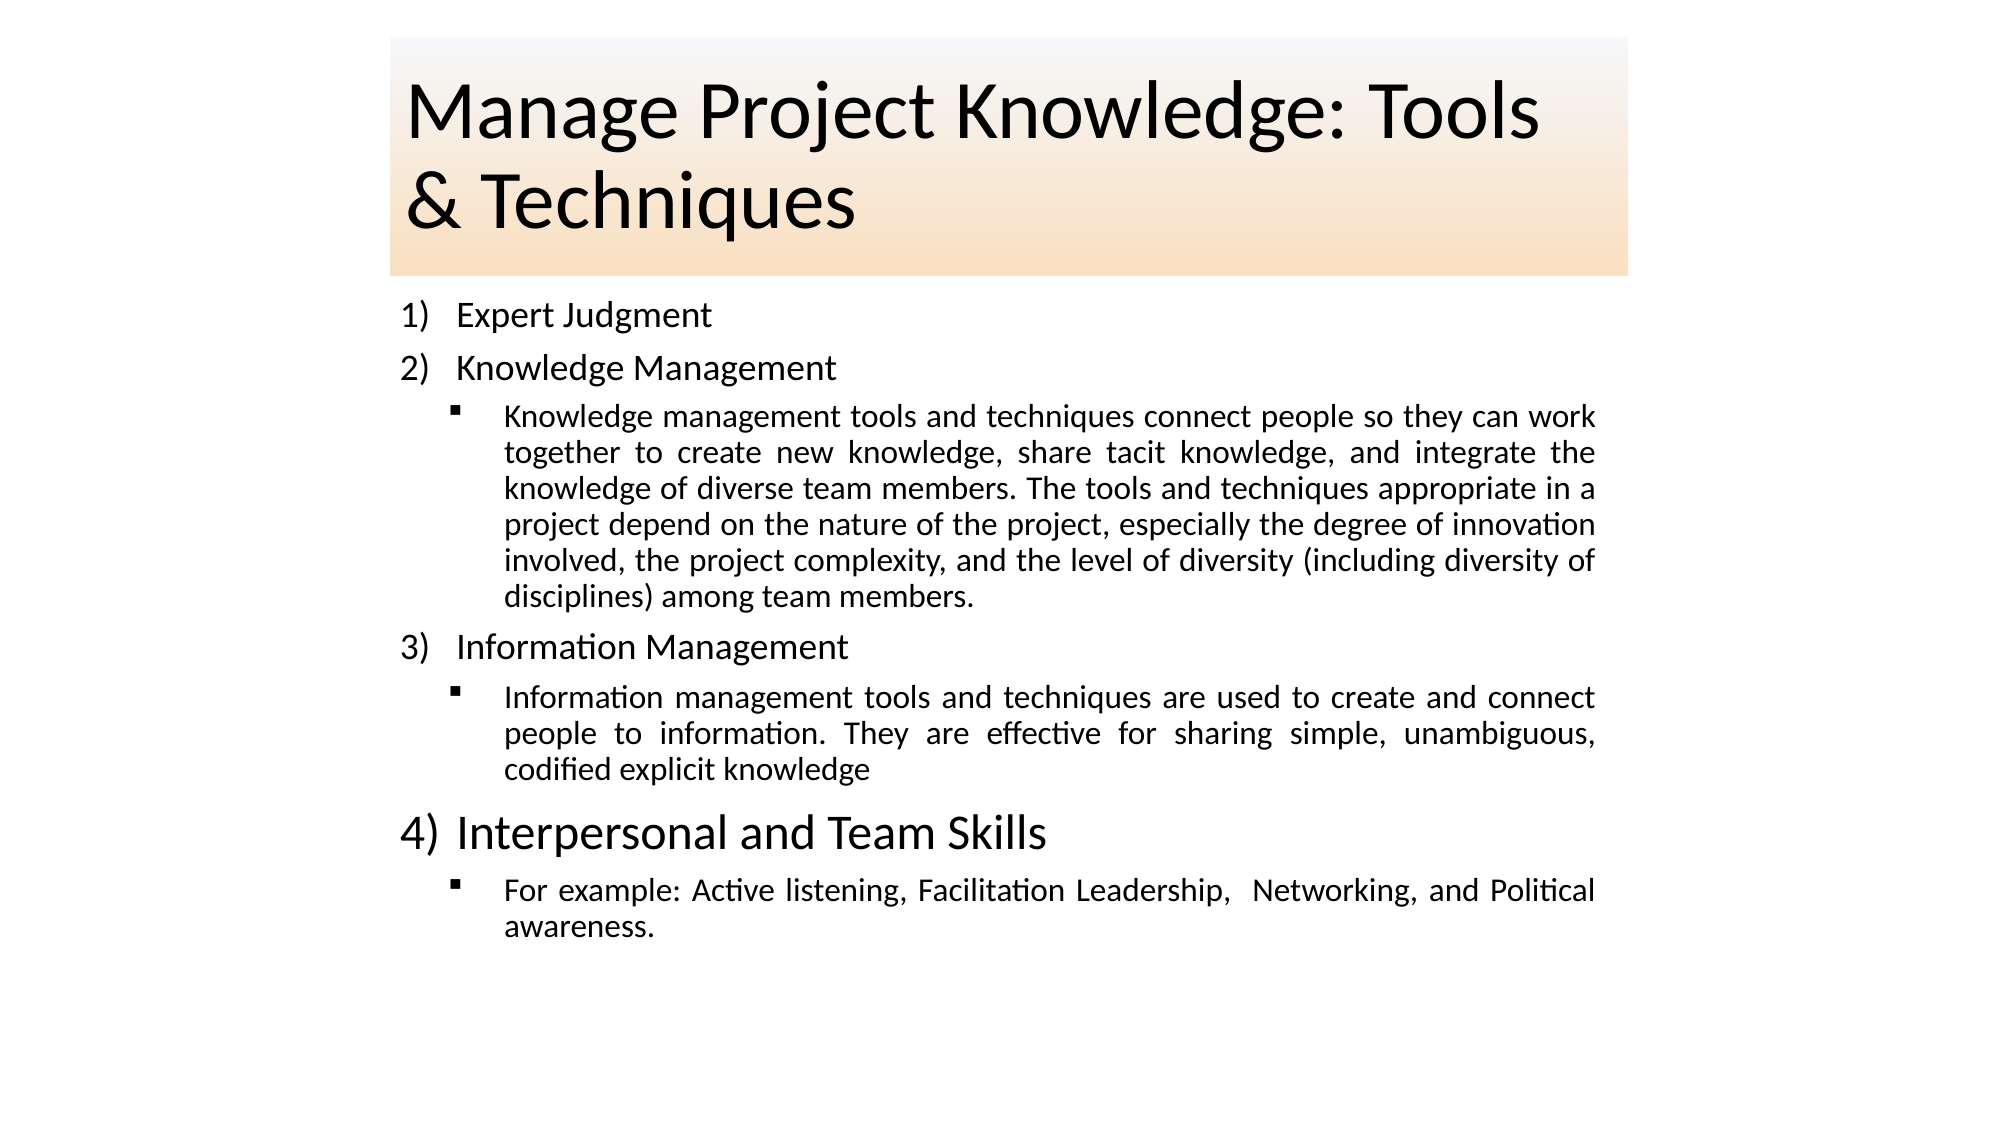

# Manage Project Knowledge: Tools & Techniques
Expert Judgment
Knowledge Management
Knowledge management tools and techniques connect people so they can work together to create new knowledge, share tacit knowledge, and integrate the knowledge of diverse team members. The tools and techniques appropriate in a project depend on the nature of the project, especially the degree of innovation involved, the project complexity, and the level of diversity (including diversity of disciplines) among team members.
Information Management
Information management tools and techniques are used to create and connect people to information. They are effective for sharing simple, unambiguous, codified explicit knowledge
Interpersonal and Team Skills
For example: Active listening, Facilitation Leadership,  Networking, and Political awareness.
The PMI Registered Education Provider logo is a registered mark of the Project Management Institute, Inc.